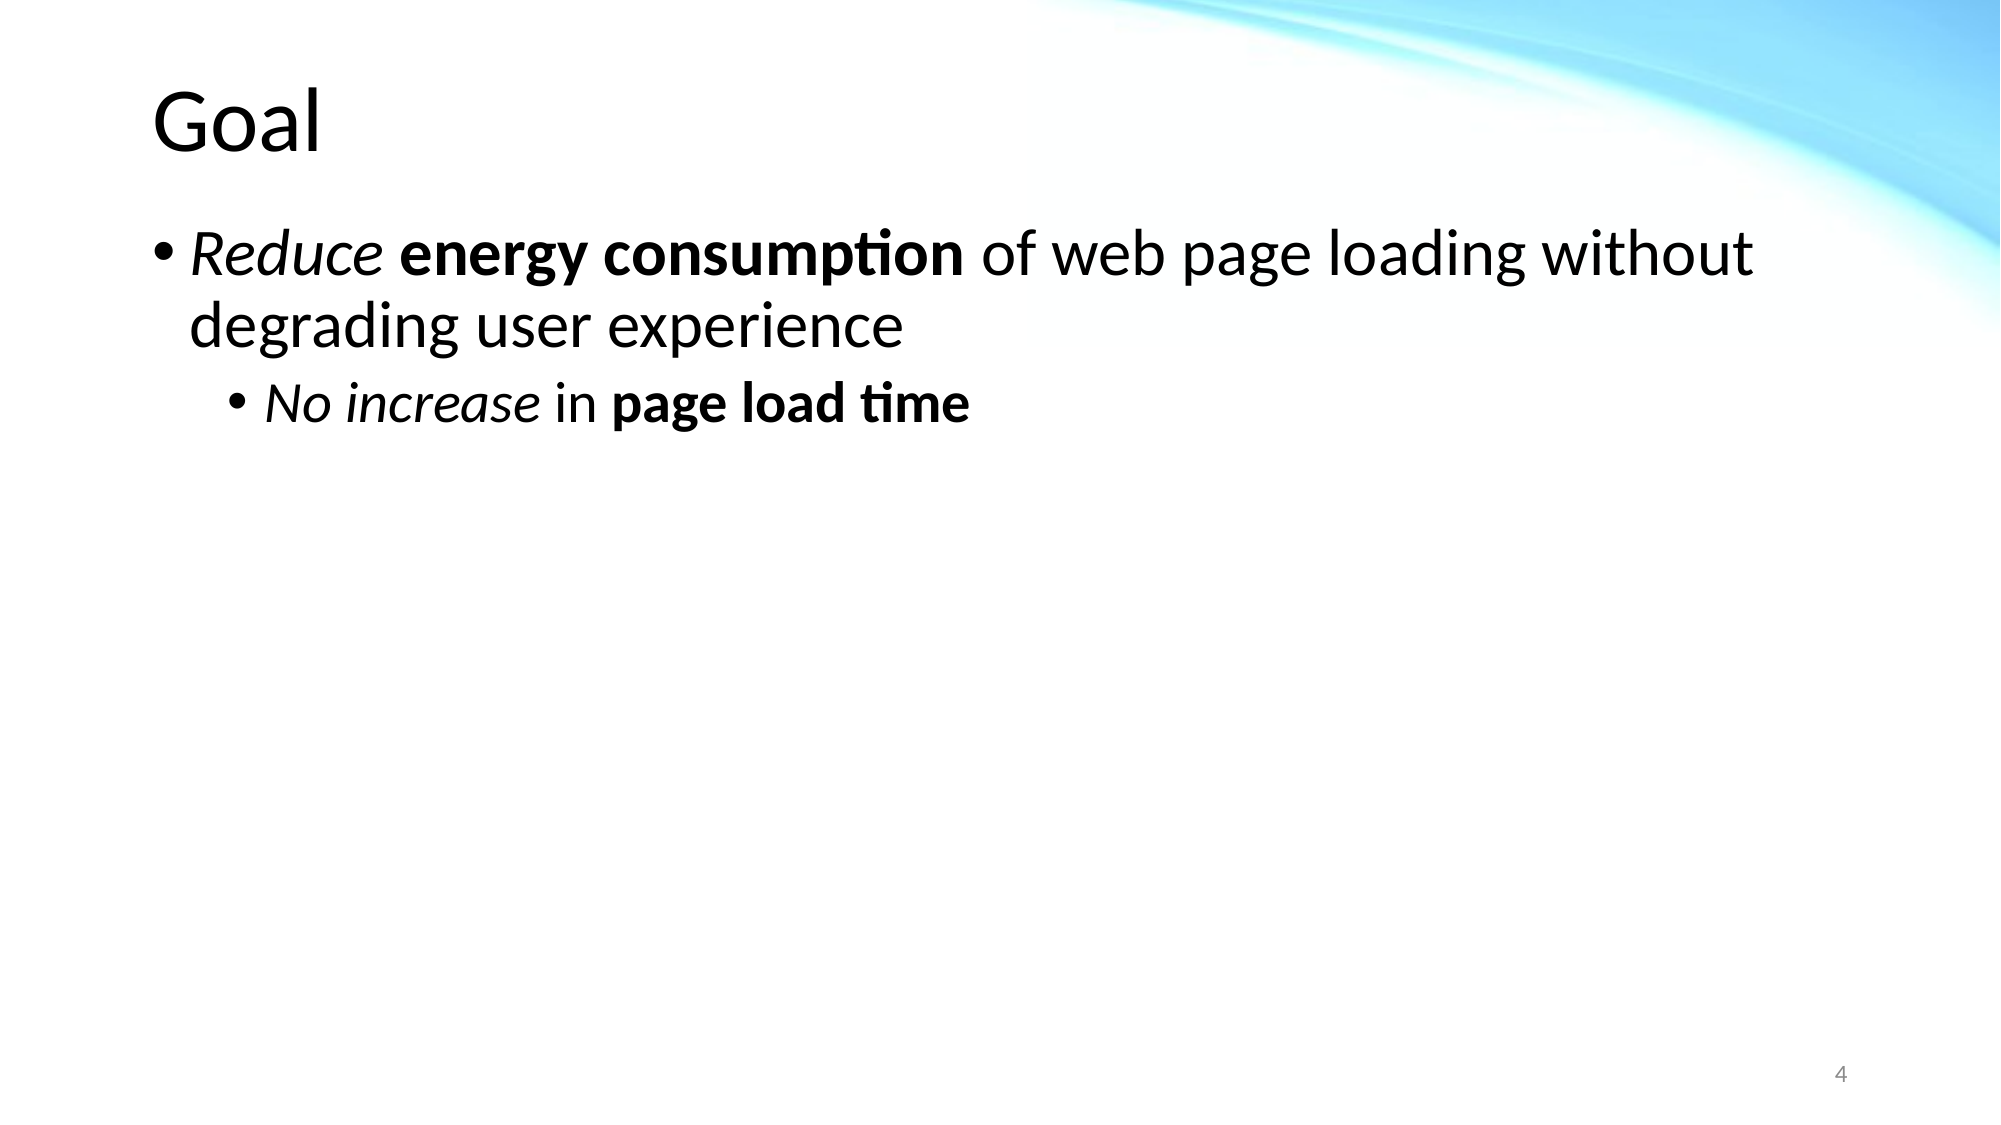

# Goal
Reduce energy consumption of web page loading without degrading user experience
No increase in page load time

4